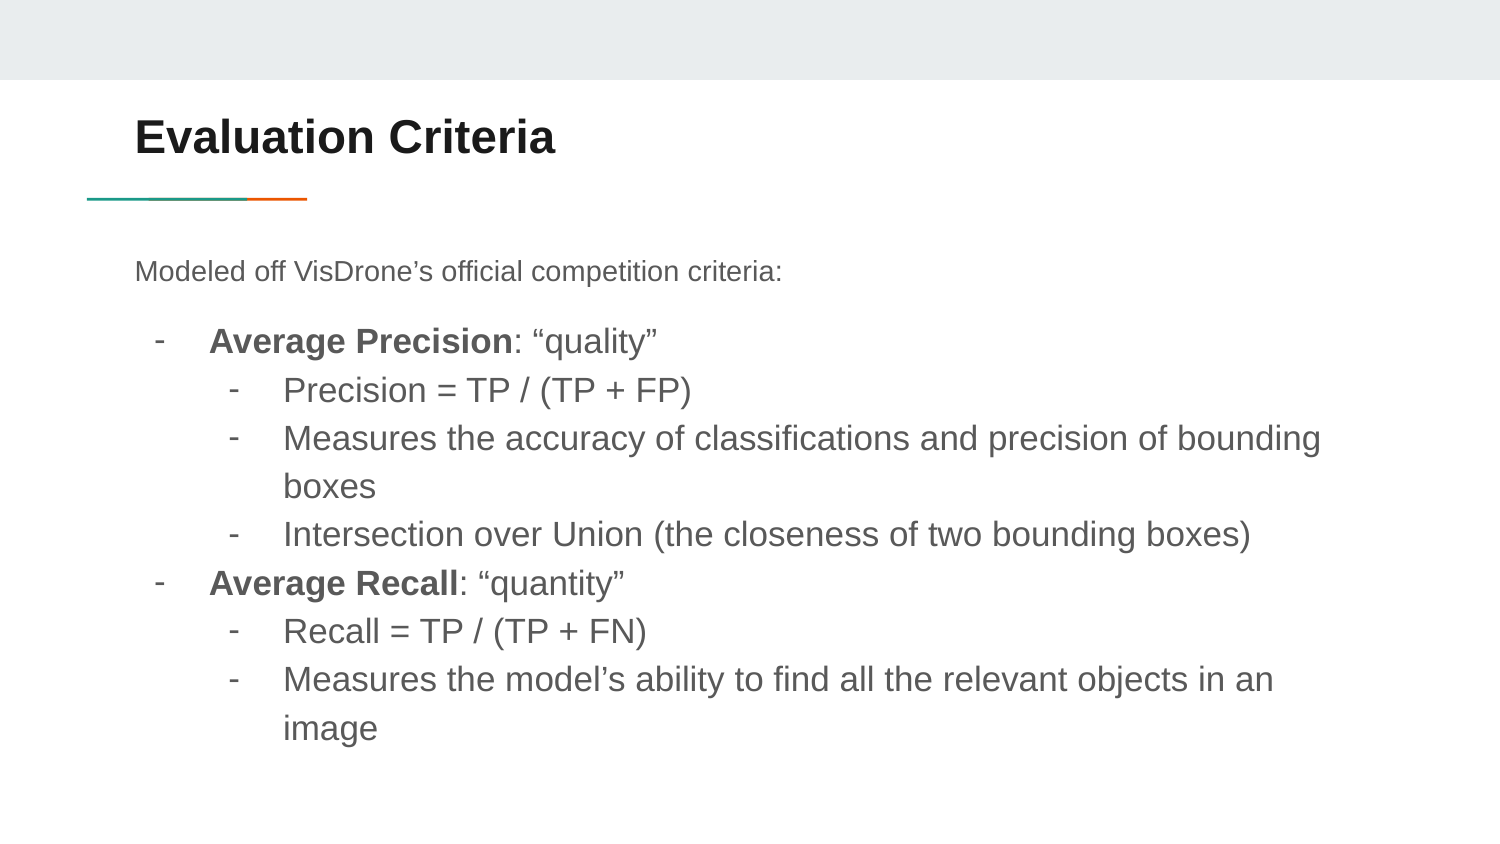

# Evaluation Criteria
Modeled off VisDrone’s official competition criteria:
Average Precision: “quality”
Precision = TP / (TP + FP)
Measures the accuracy of classifications and precision of bounding boxes
Intersection over Union (the closeness of two bounding boxes)
Average Recall: “quantity”
Recall = TP / (TP + FN)
Measures the model’s ability to find all the relevant objects in an image